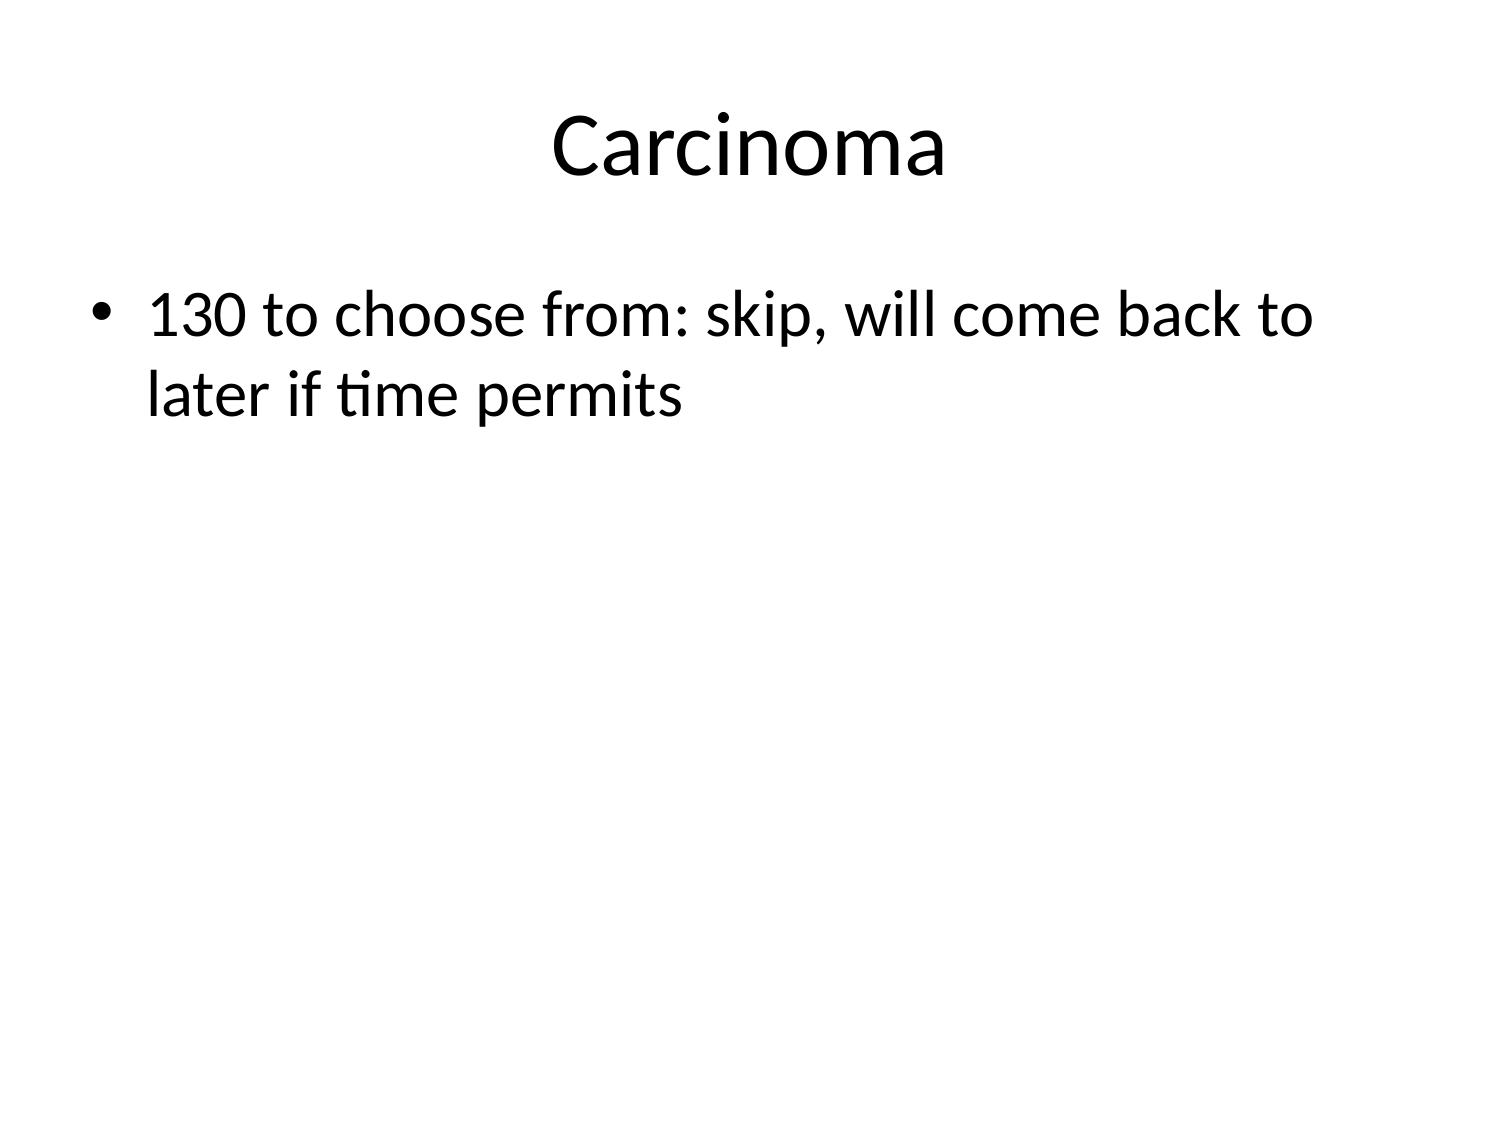

# Carcinoma
130 to choose from: skip, will come back to later if time permits